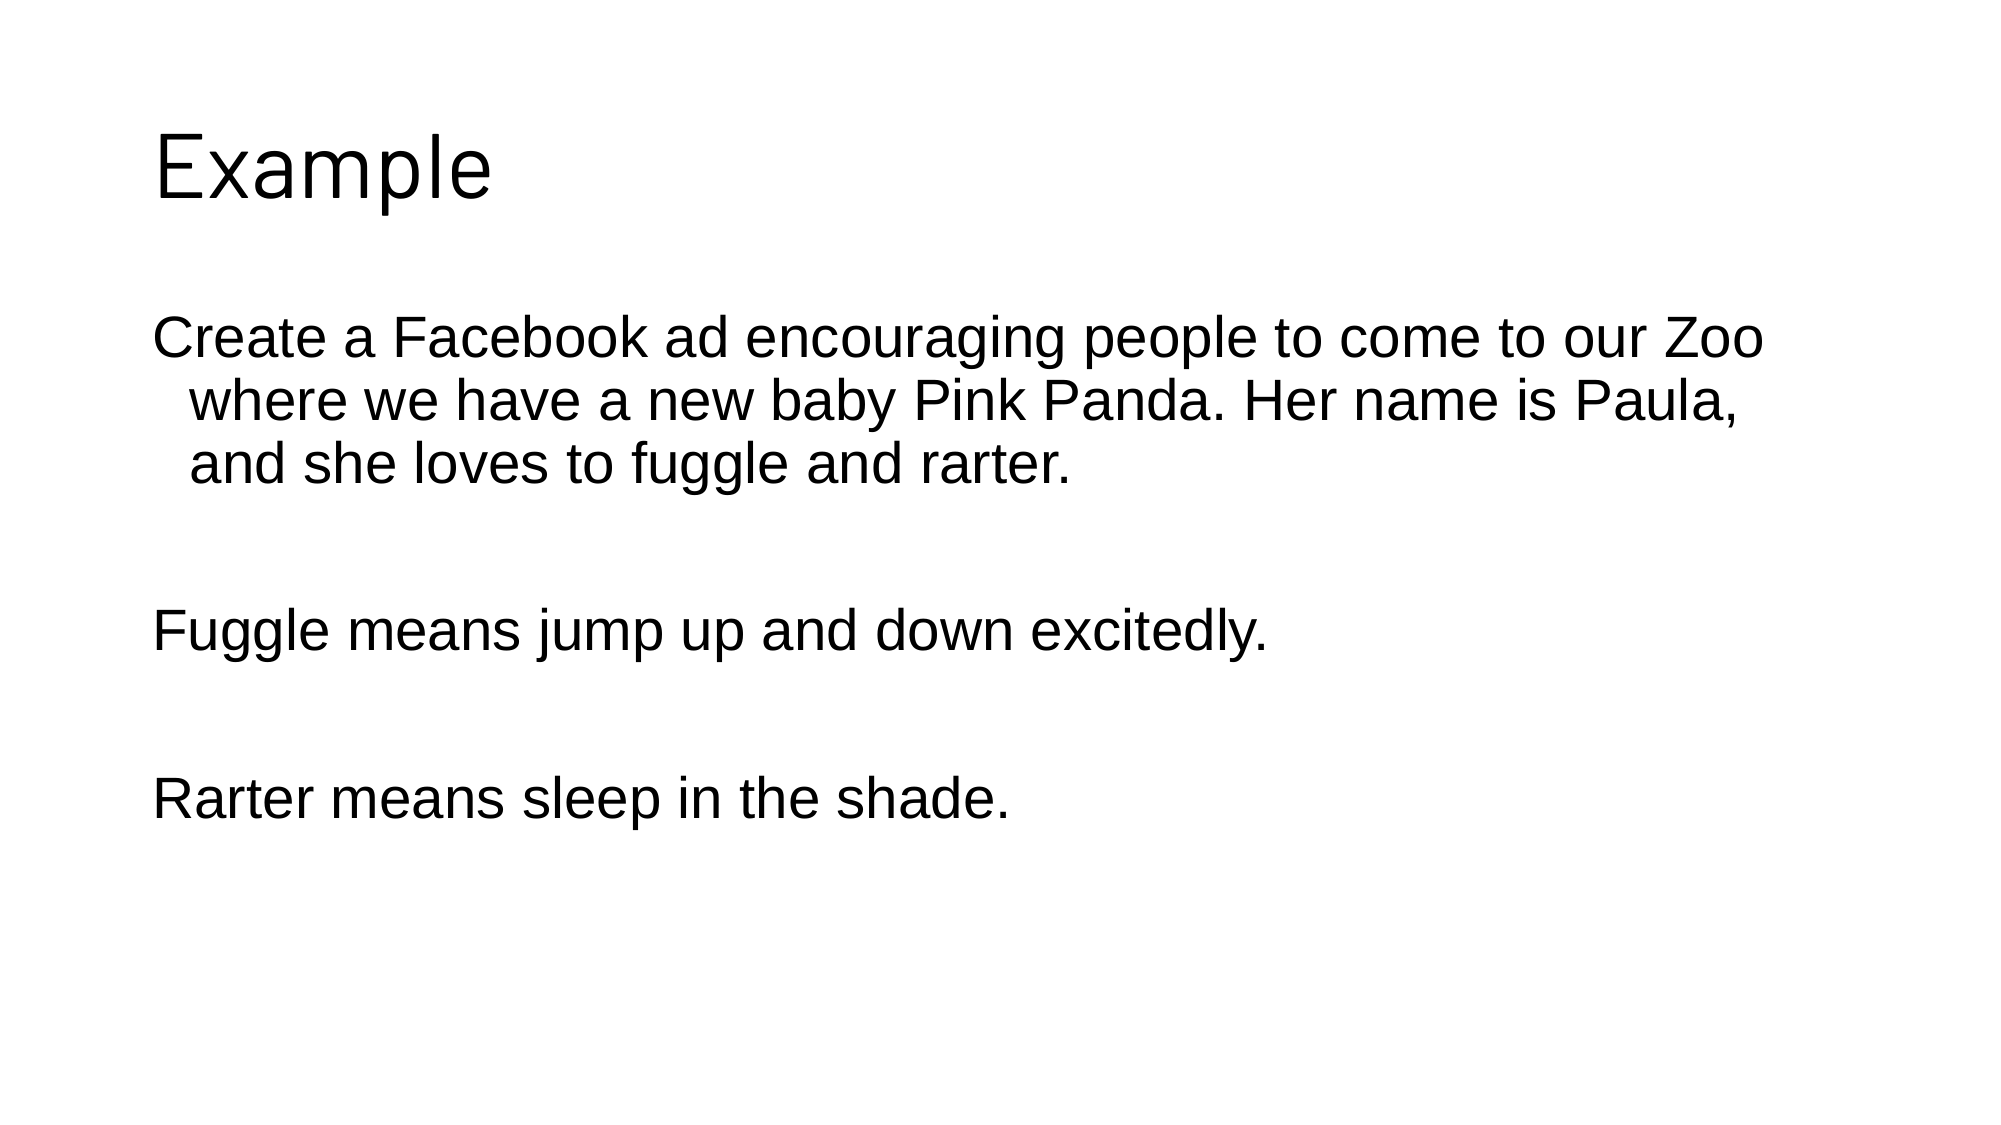

# Example
Create a Facebook ad encouraging people to come to our Zoo where we have a new baby Pink Panda. Her name is Paula, and she loves to fuggle and rarter.

Fuggle means jump up and down excitedly.

Rarter means sleep in the shade.